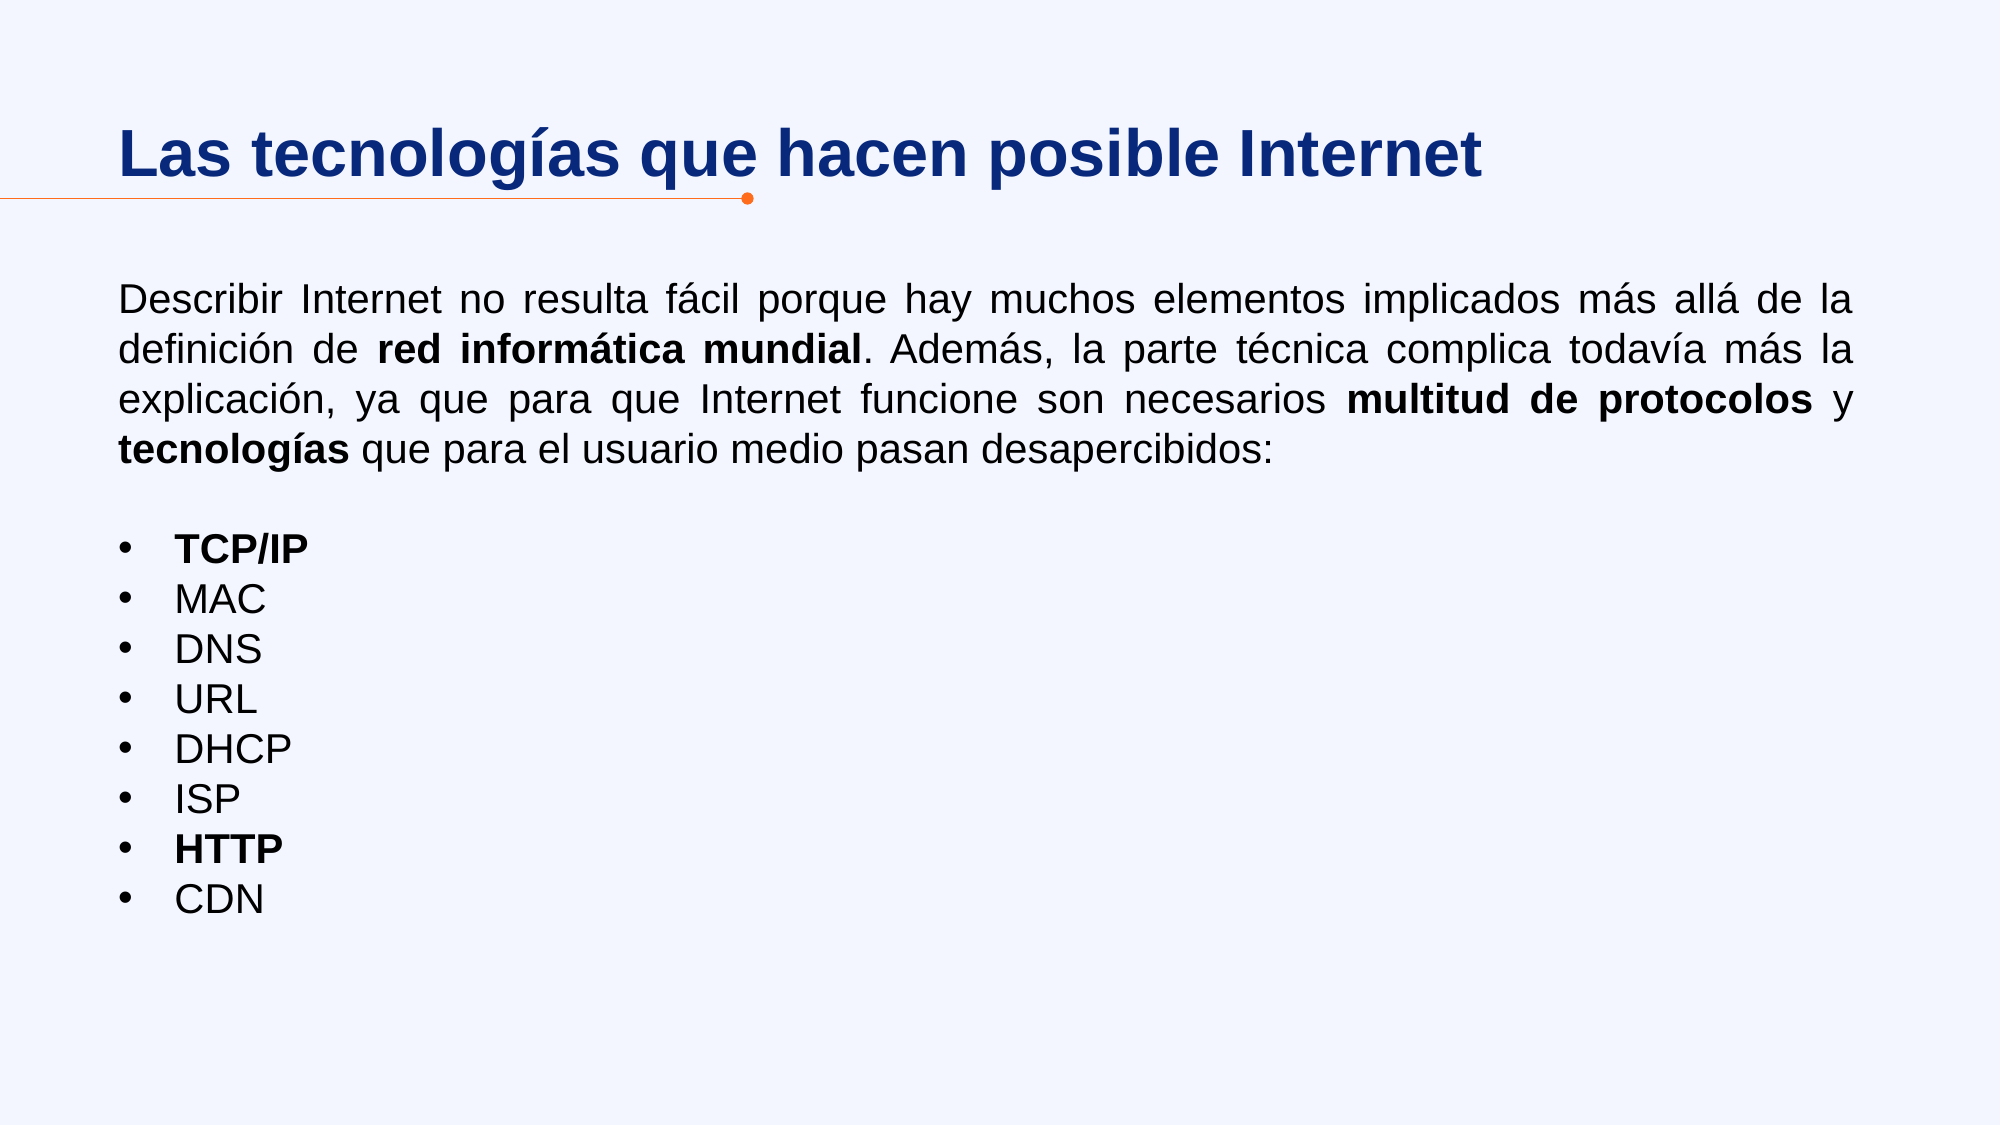

Las tecnologías que hacen posible Internet
Describir Internet no resulta fácil porque hay muchos elementos implicados más allá de la definición de red informática mundial. Además, la parte técnica complica todavía más la explicación, ya que para que Internet funcione son necesarios multitud de protocolos y tecnologías que para el usuario medio pasan desapercibidos:

TCP/IP
MAC
DNS
URL
DHCP
ISP
HTTP
CDN